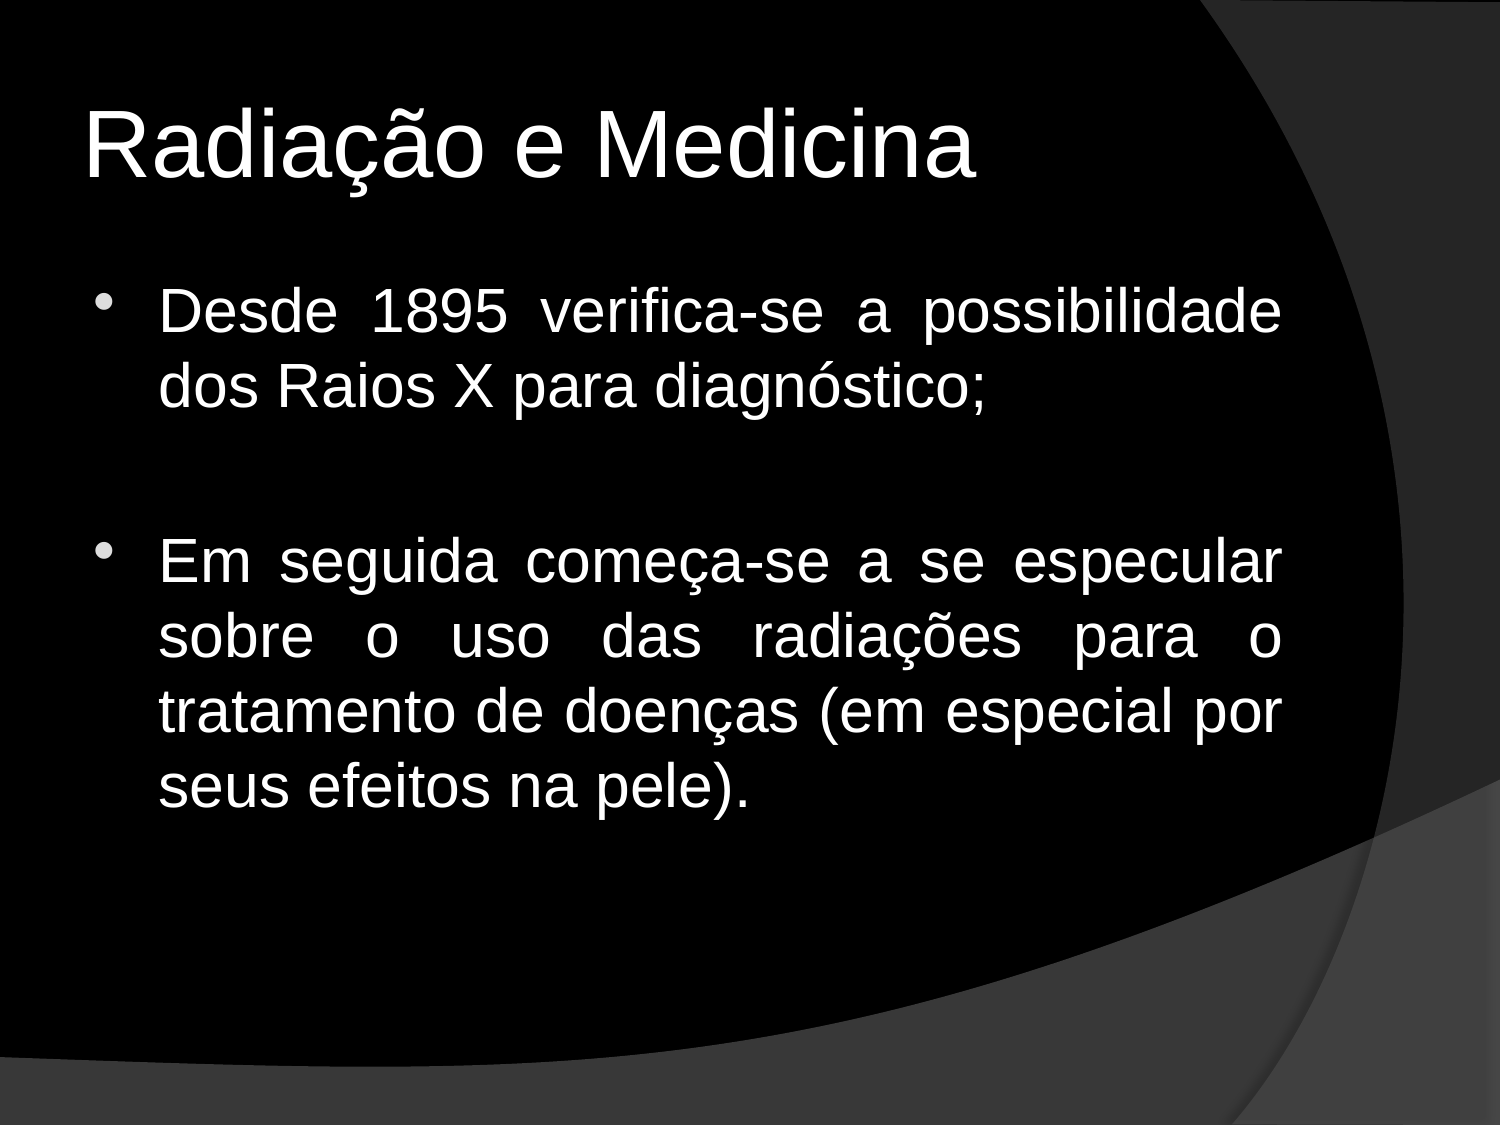

# Radiação e Medicina
Desde 1895 verifica-se a possibilidade dos Raios X para diagnóstico;

Em seguida começa-se a se especular sobre o uso das radiações para o tratamento de doenças (em especial por seus efeitos na pele).